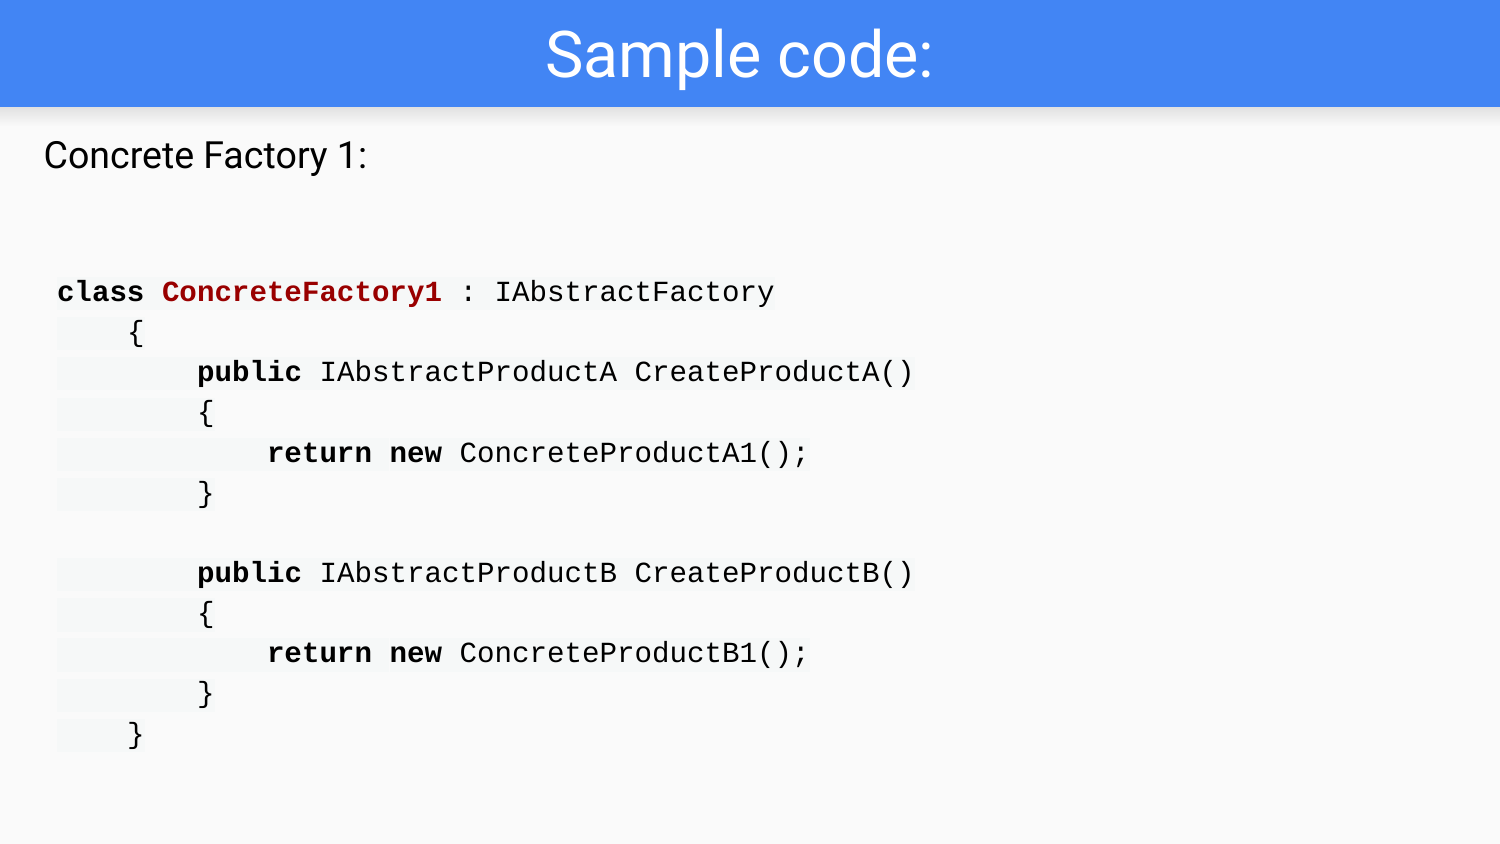

# Sample code:
Concrete Factory 1:
class ConcreteFactory1 : IAbstractFactory
    {
        public IAbstractProductA CreateProductA()
        {
            return new ConcreteProductA1();
        }

        public IAbstractProductB CreateProductB()
        {
            return new ConcreteProductB1();
        }
    }